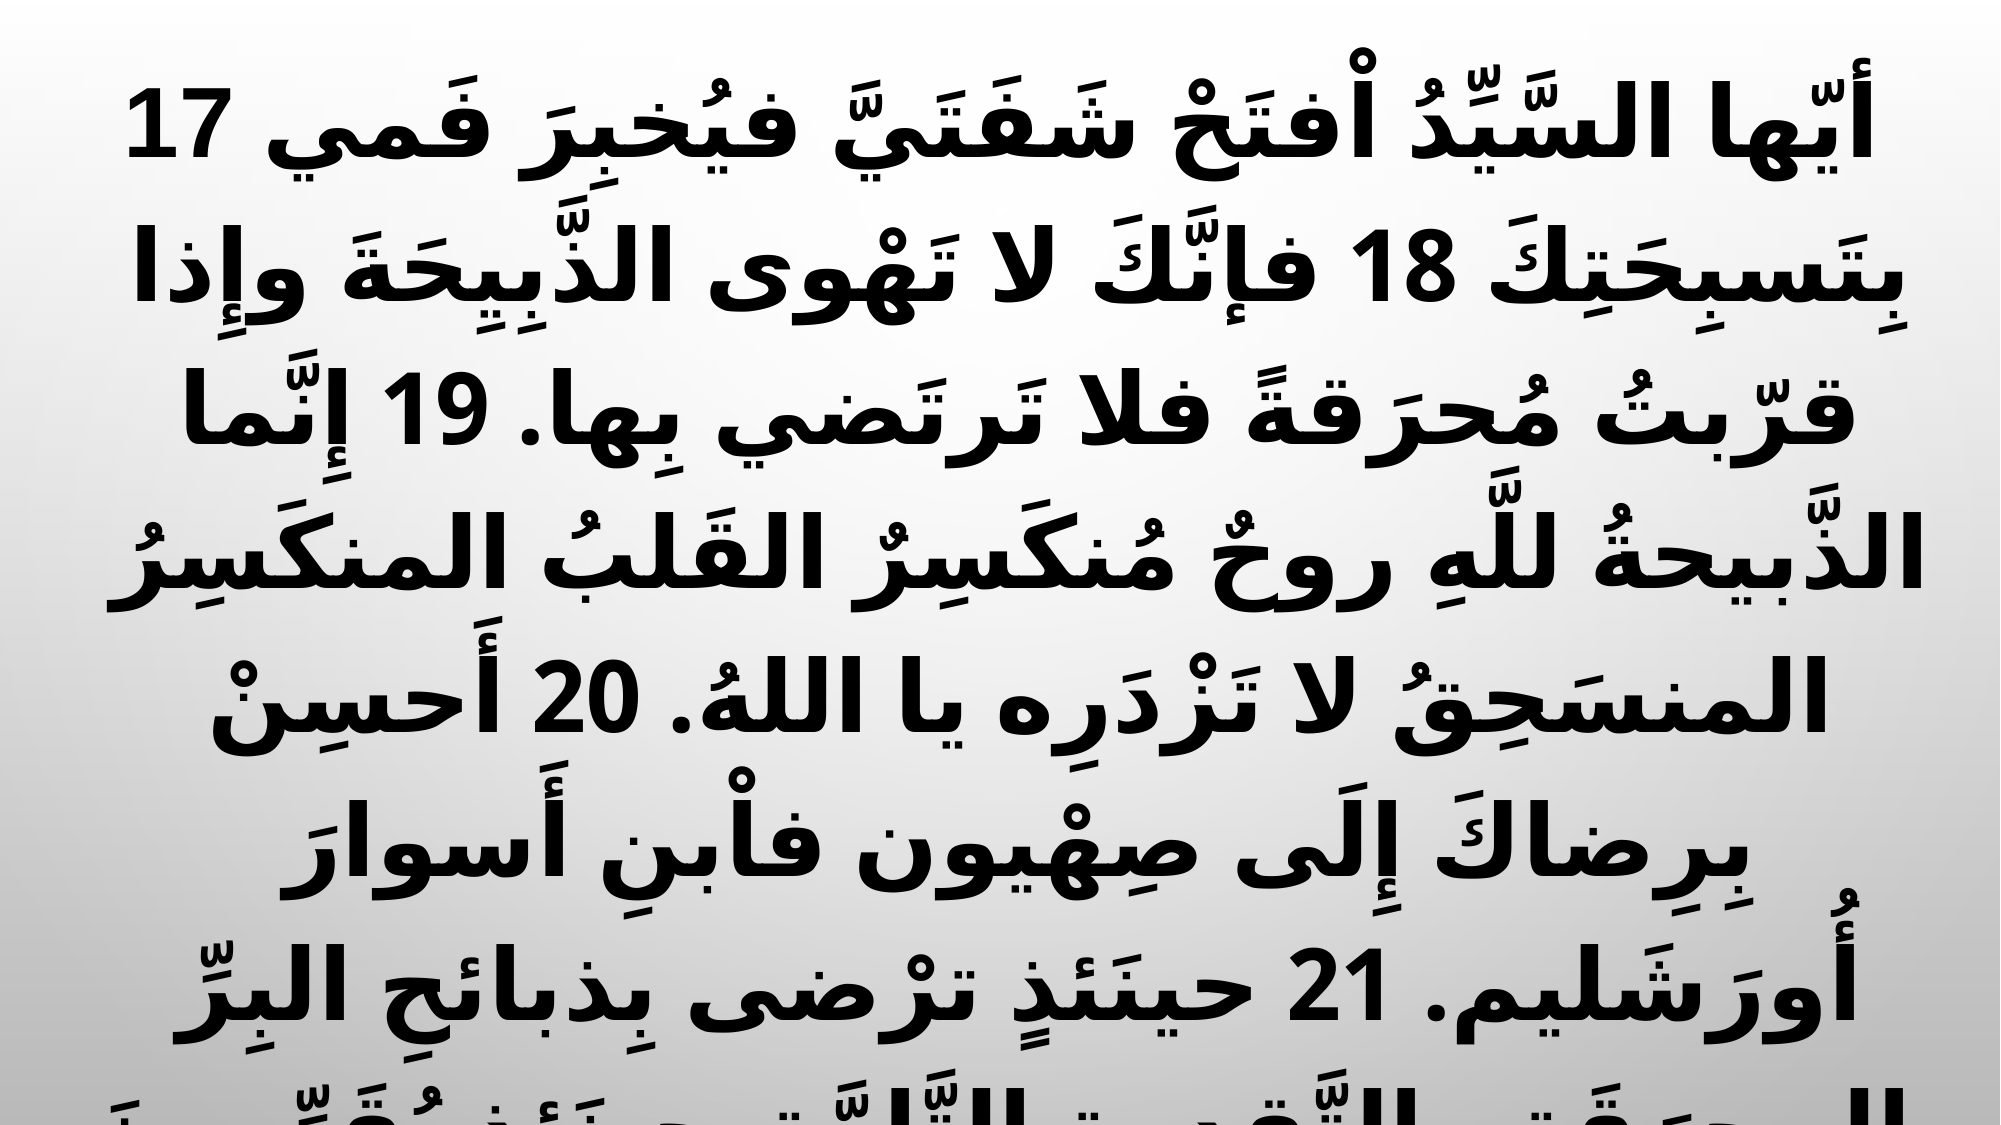

17 أيّها السَّيِّدُ اْفتَحْ شَفَتَيَّ فيُخبِرَ فَمي بِتَسبِحَتِكَ 18 فإنَّكَ لا تَهْوى الذَّبِيِحَةَ وإِذا قرّبتُ مُحرَقةً فلا تَرتَضي بِها. 19 إِنَّما الذَّبيحةُ للَّهِ روحٌ مُنكَسِرٌ القَلبُ المنكَسِرُ المنسَحِقُ لا تَزْدَرِه يا اللهُ. 20 أَحسِنْ بِرِضاكَ إِلَى صِهْيون فاْبنِ أَسوارَ أُورَشَليم. 21 حينَئذٍ ترْضى بِذبائحِ البِرِّ بِالمحرَقَةِ والتَّقدِمةِ التَّامَّة-حينَئذٍ يُقَرِّبونَ عَلَى مَذبَحِكَ العُجولِ. هلّليلويا